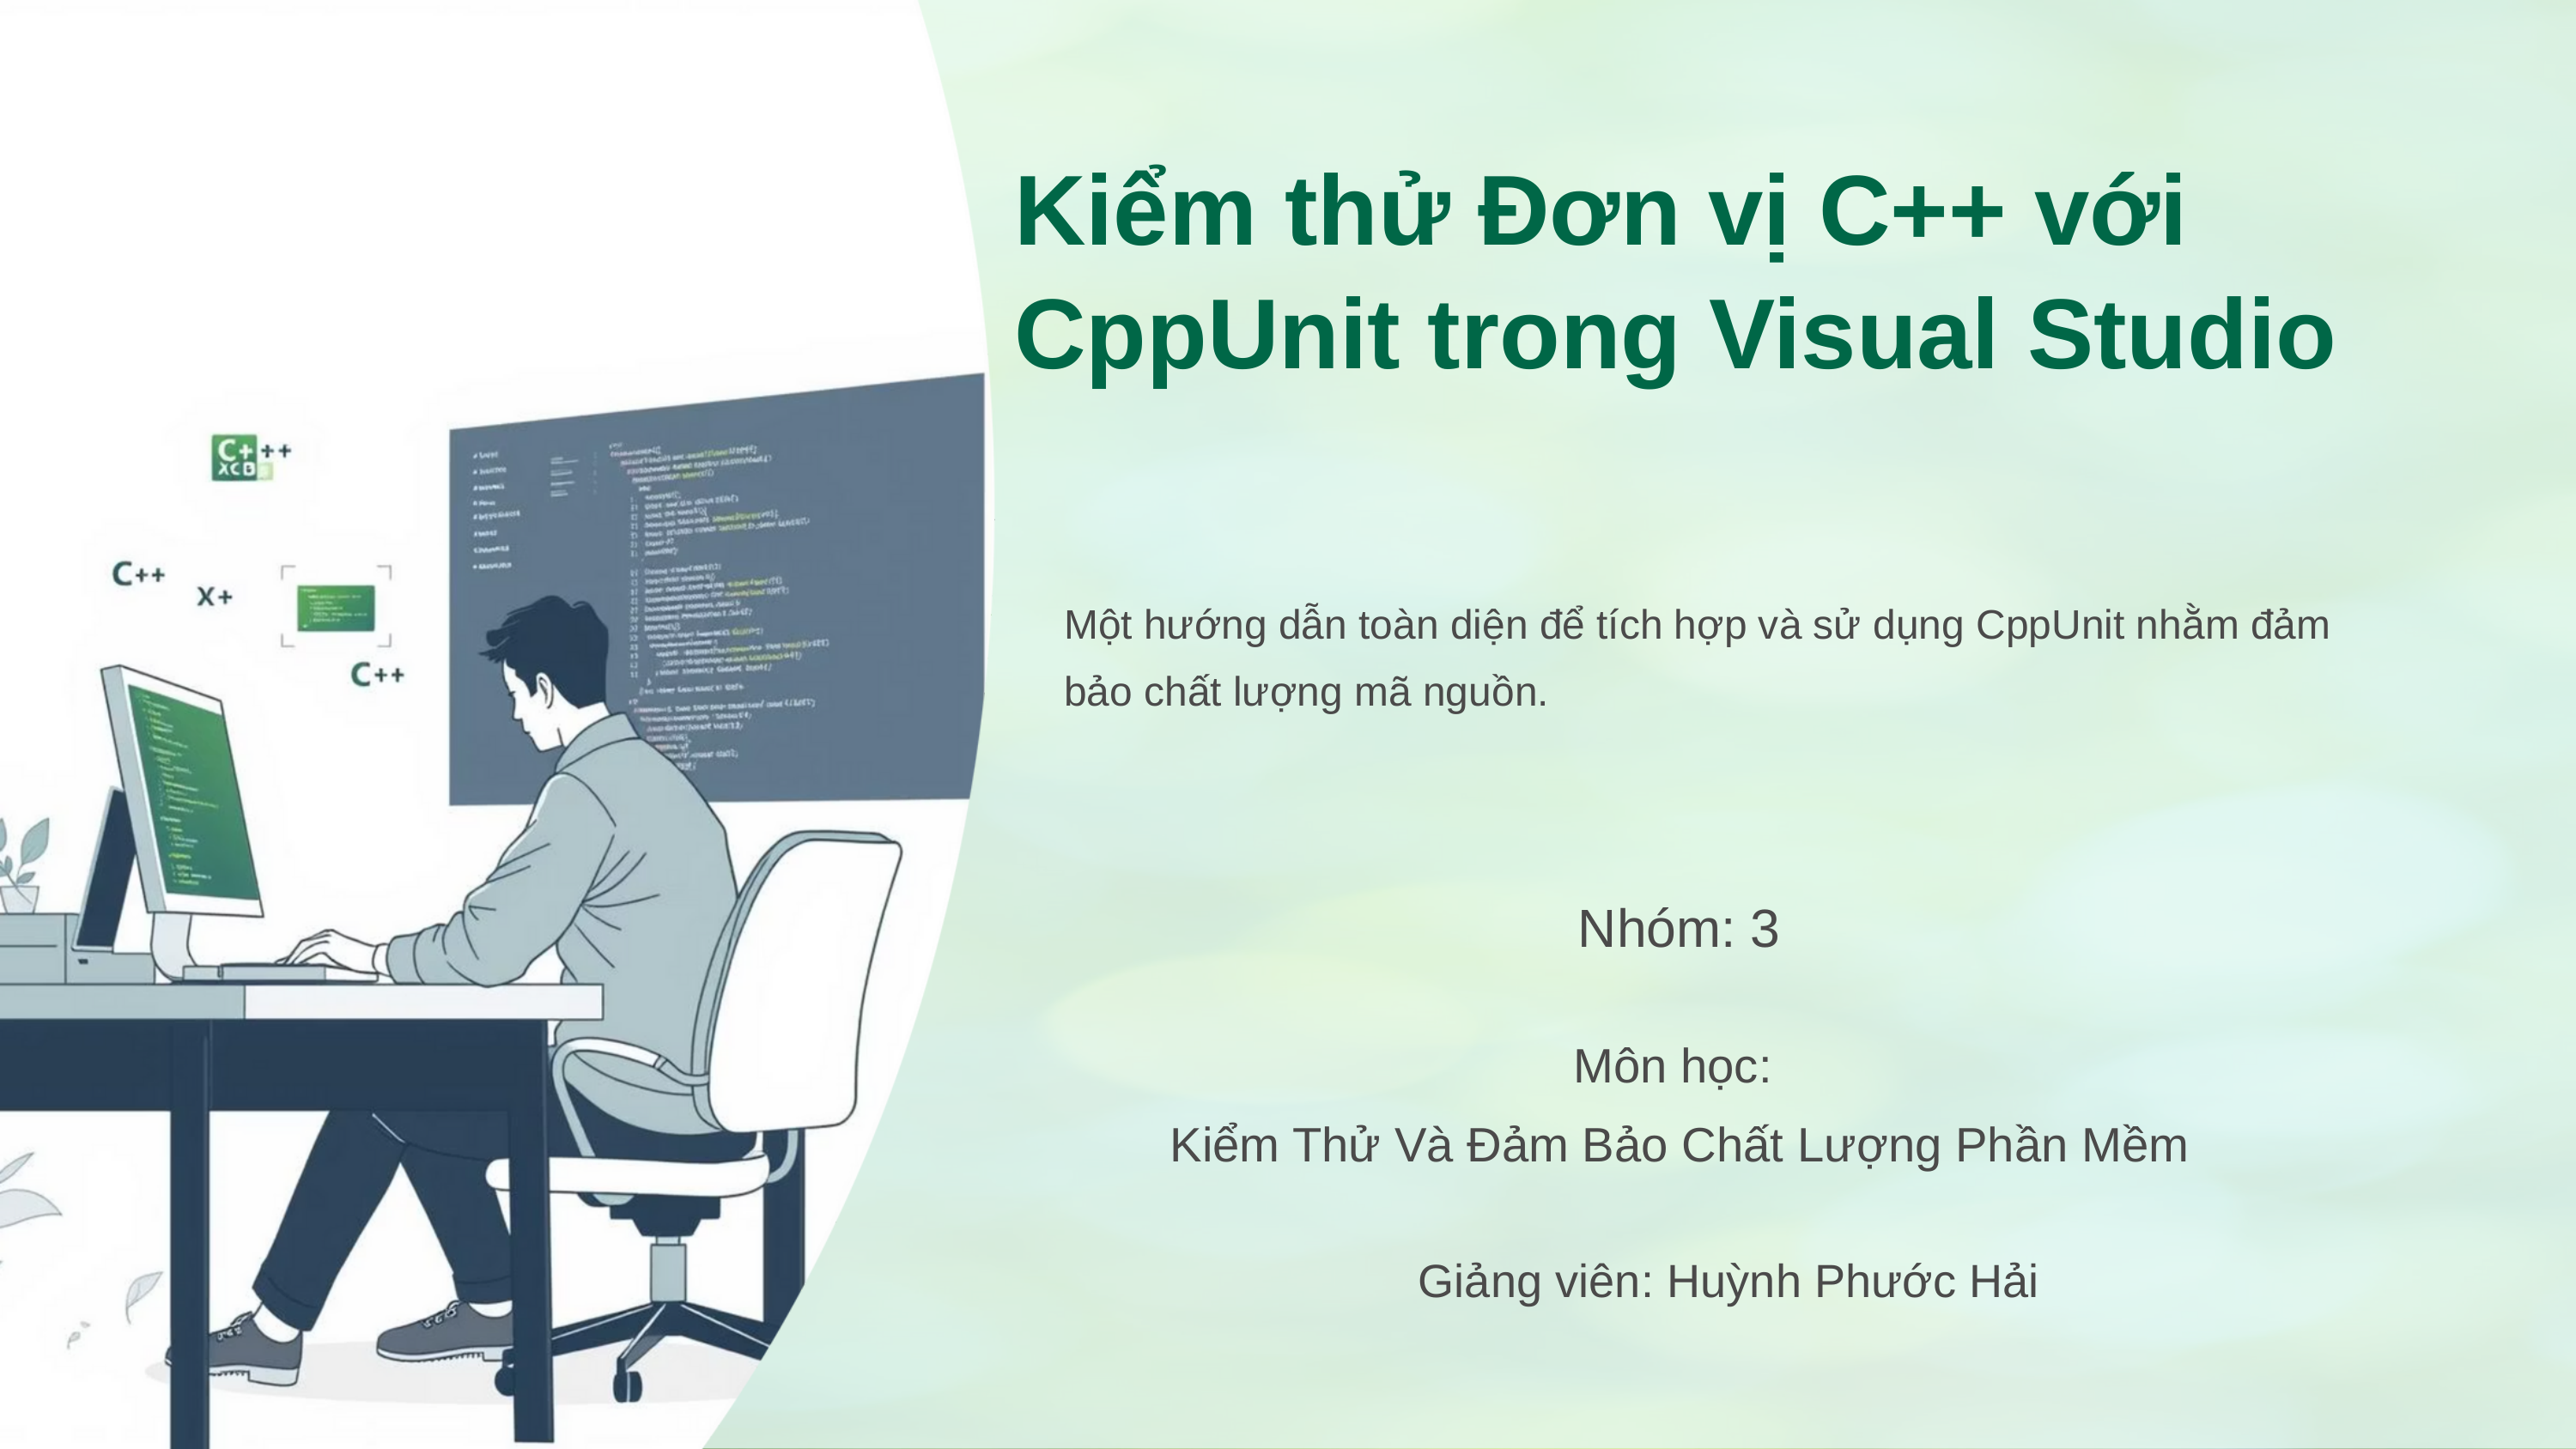

Kiểm thử Đơn vị C++ với CppUnit trong Visual Studio
Một hướng dẫn toàn diện để tích hợp và sử dụng CppUnit nhằm đảm bảo chất lượng mã nguồn.
Nhóm: 3
Môn học:
Kiểm Thử Và Đảm Bảo Chất Lượng Phần Mềm
Giảng viên: Huỳnh Phước Hải